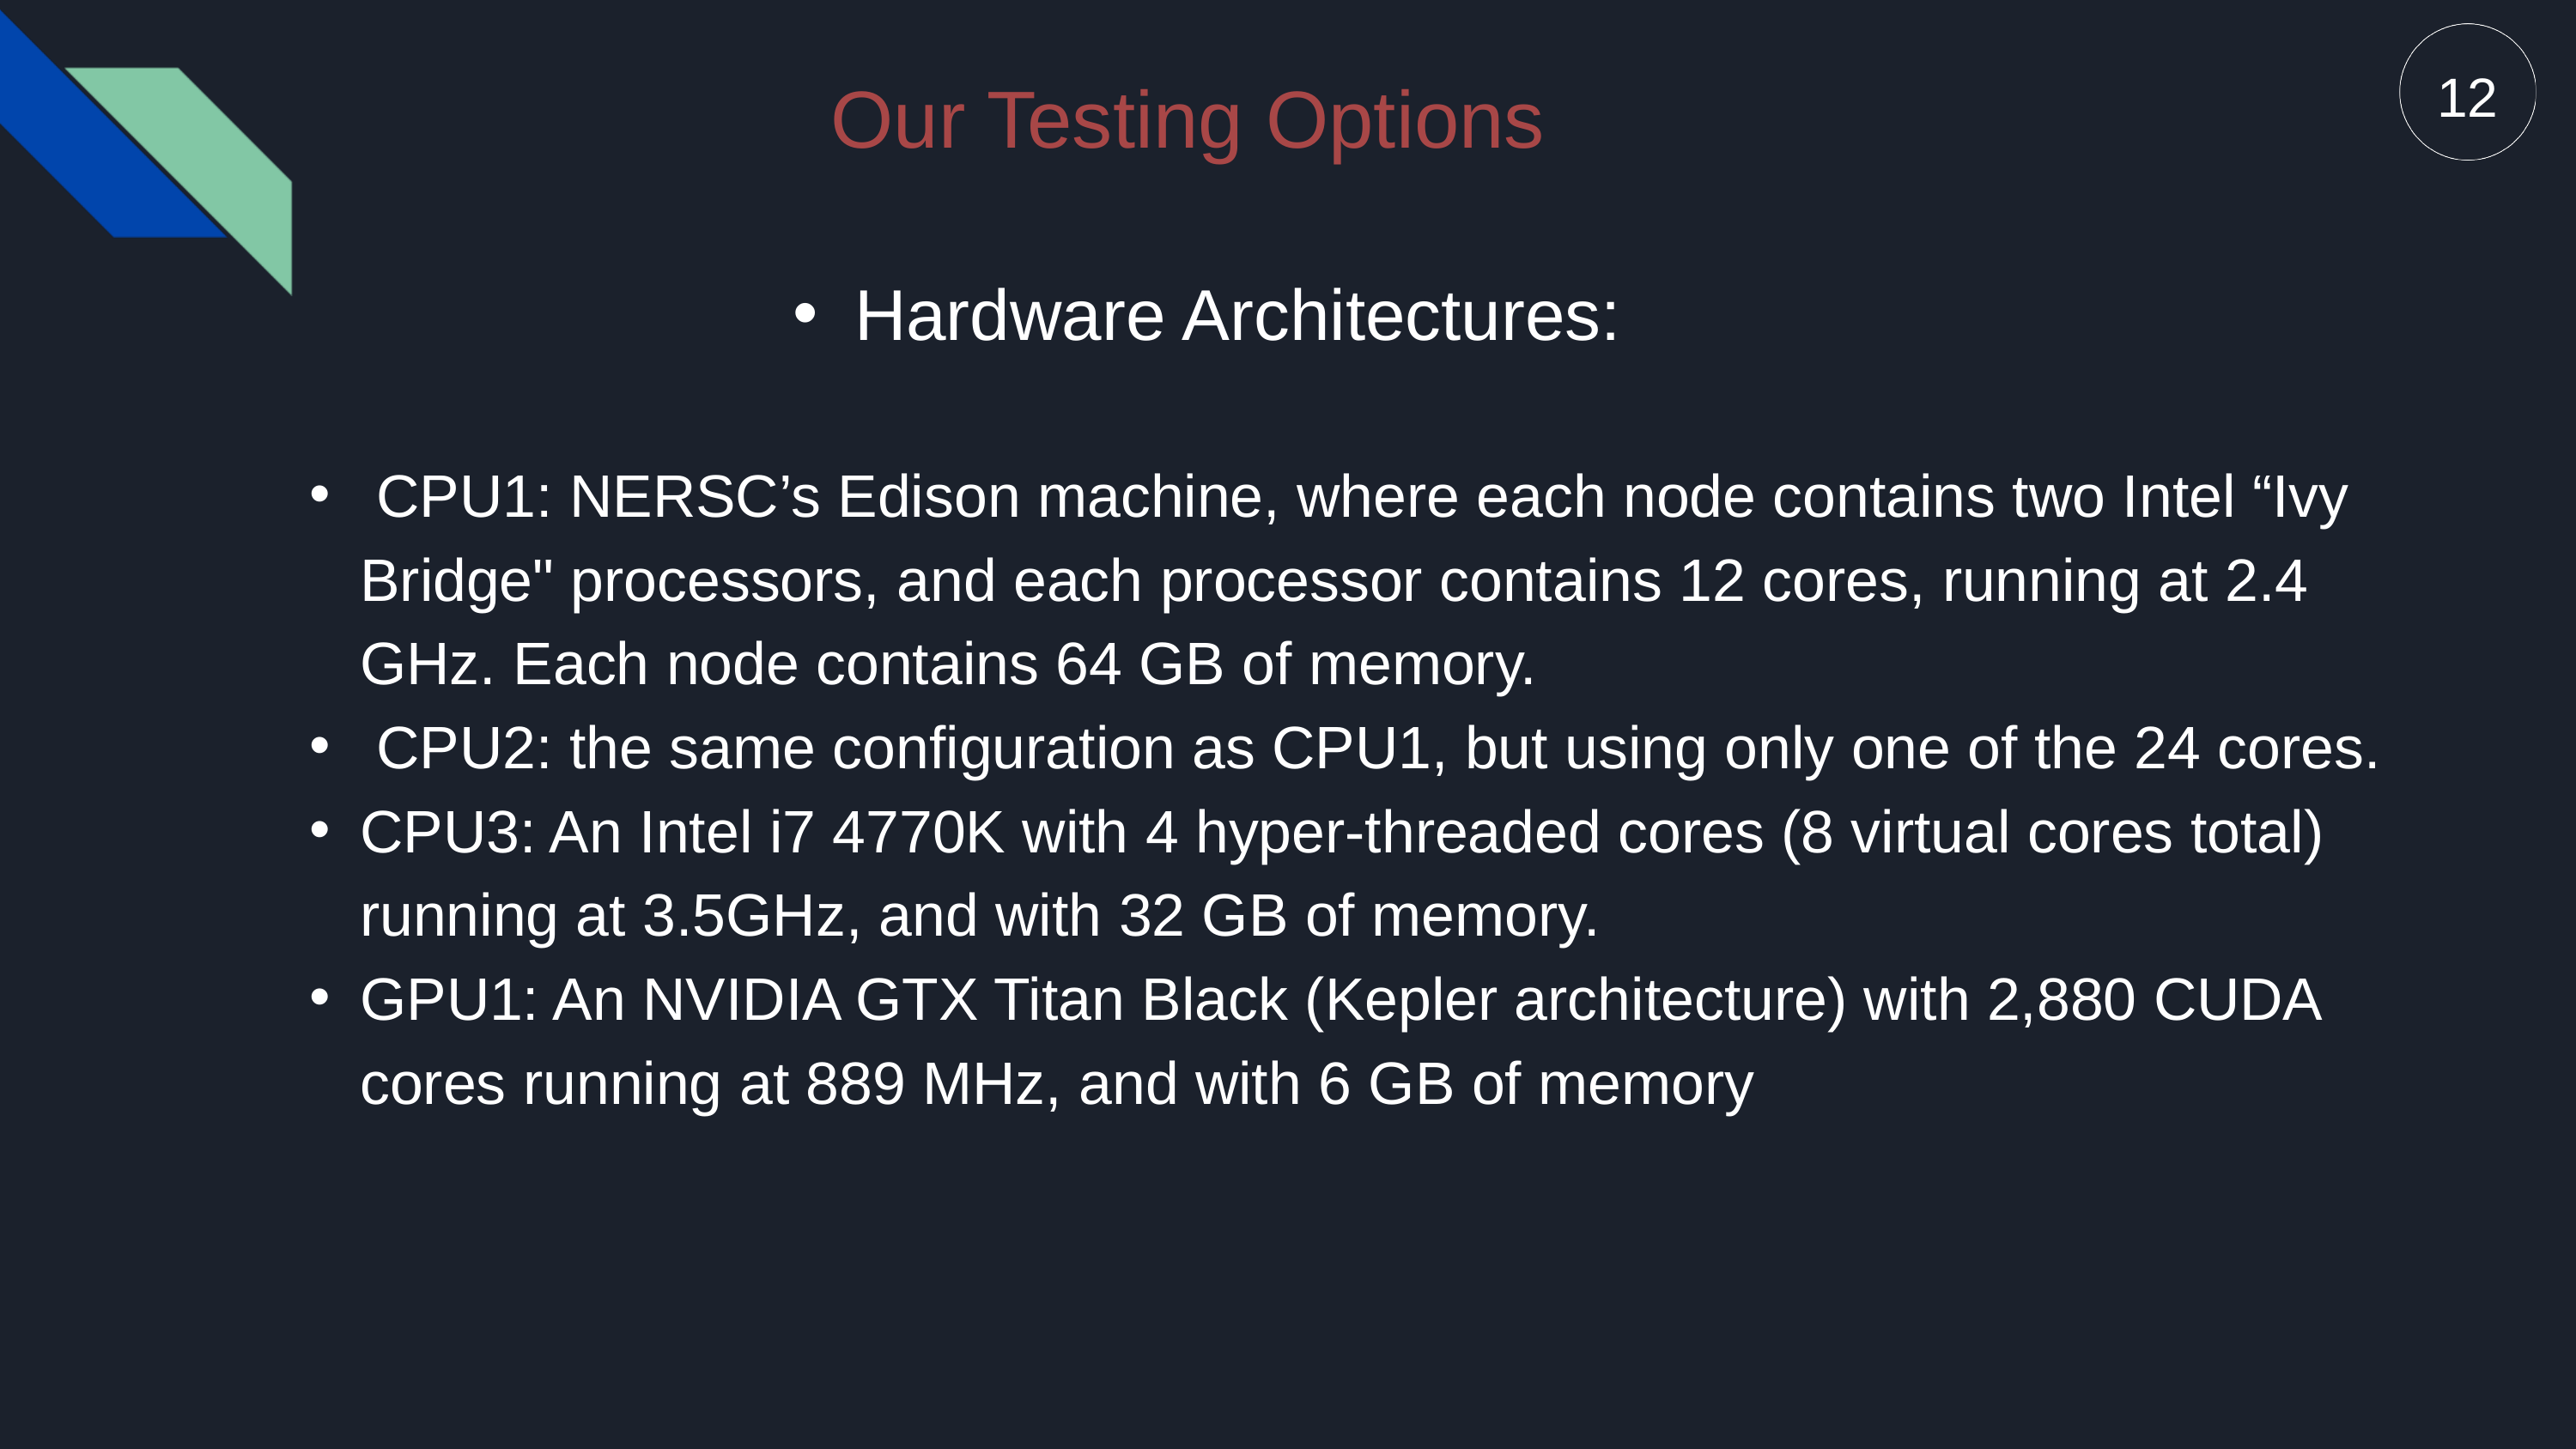

12
 Our Testing Options
Hardware Architectures:
 CPU1: NERSC’s Edison machine, where each node contains two Intel “Ivy Bridge" processors, and each processor contains 12 cores, running at 2.4 GHz. Each node contains 64 GB of memory.
 CPU2: the same configuration as CPU1, but using only one of the 24 cores.
CPU3: An Intel i7 4770K with 4 hyper-threaded cores (8 virtual cores total) running at 3.5GHz, and with 32 GB of memory.
GPU1: An NVIDIA GTX Titan Black (Kepler architecture) with 2,880 CUDA cores running at 889 MHz, and with 6 GB of memory